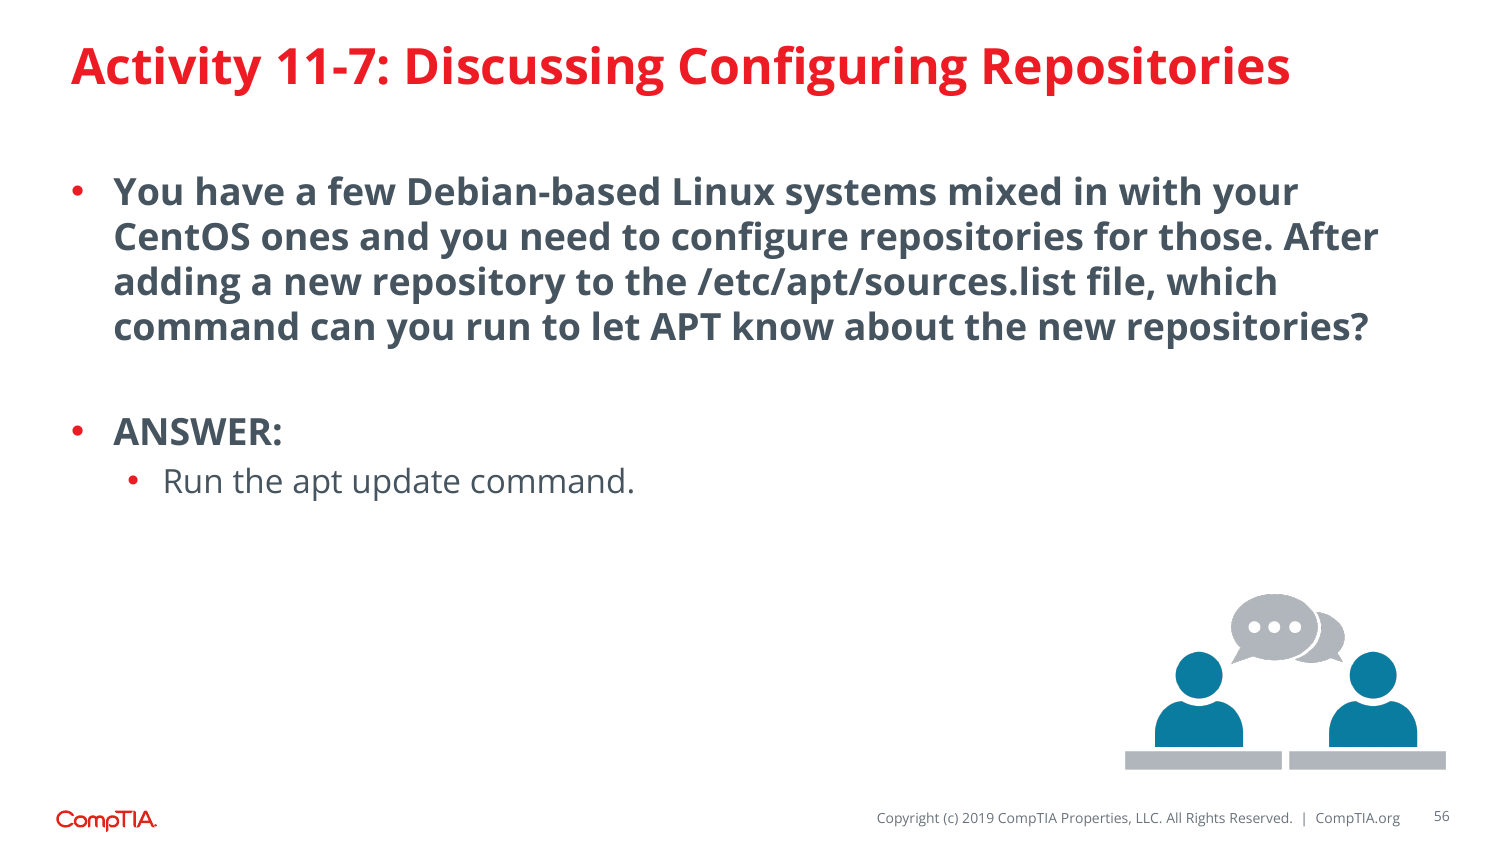

# Activity 11-7: Discussing Configuring Repositories
You have a few Debian-based Linux systems mixed in with your CentOS ones and you need to configure repositories for those. After adding a new repository to the /etc/apt/sources.list file, which command can you run to let APT know about the new repositories?

ANSWER:
Run the apt update command.

56